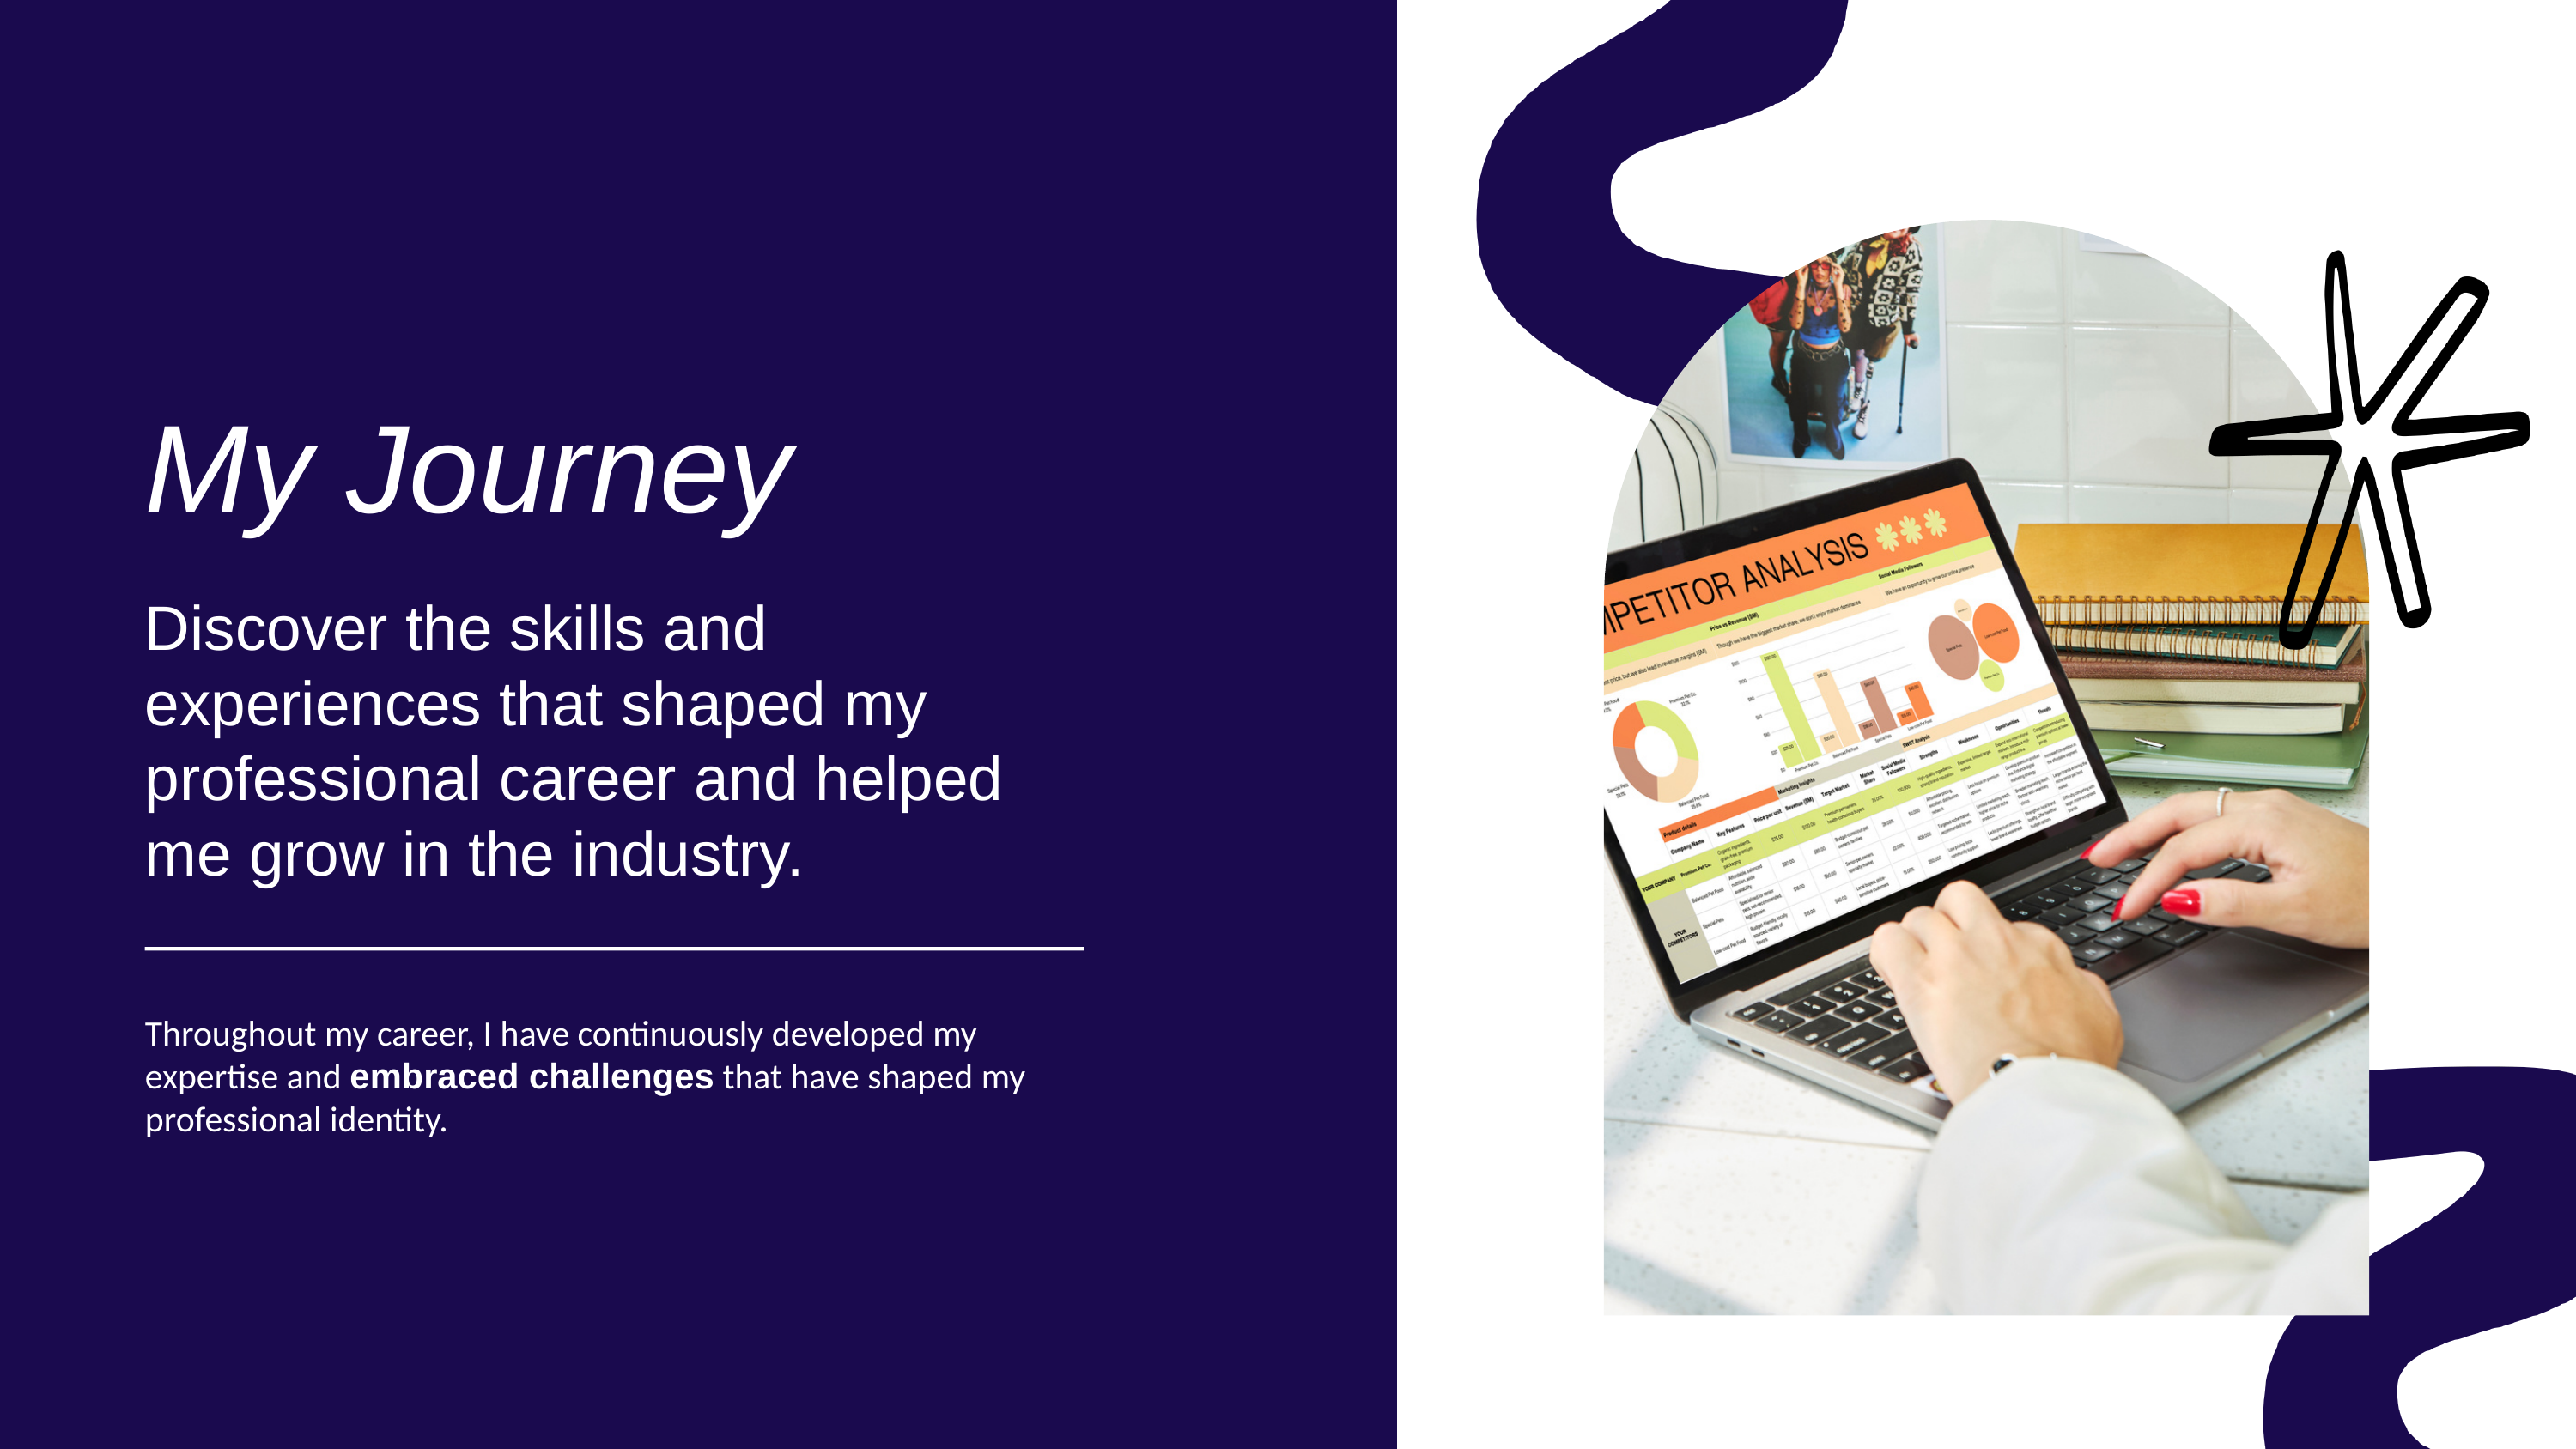

My Journey
Discover the skills and experiences that shaped my professional career and helped me grow in the industry.

Throughout my career, I have continuously developed my expertise and embraced challenges that have shaped my professional identity.